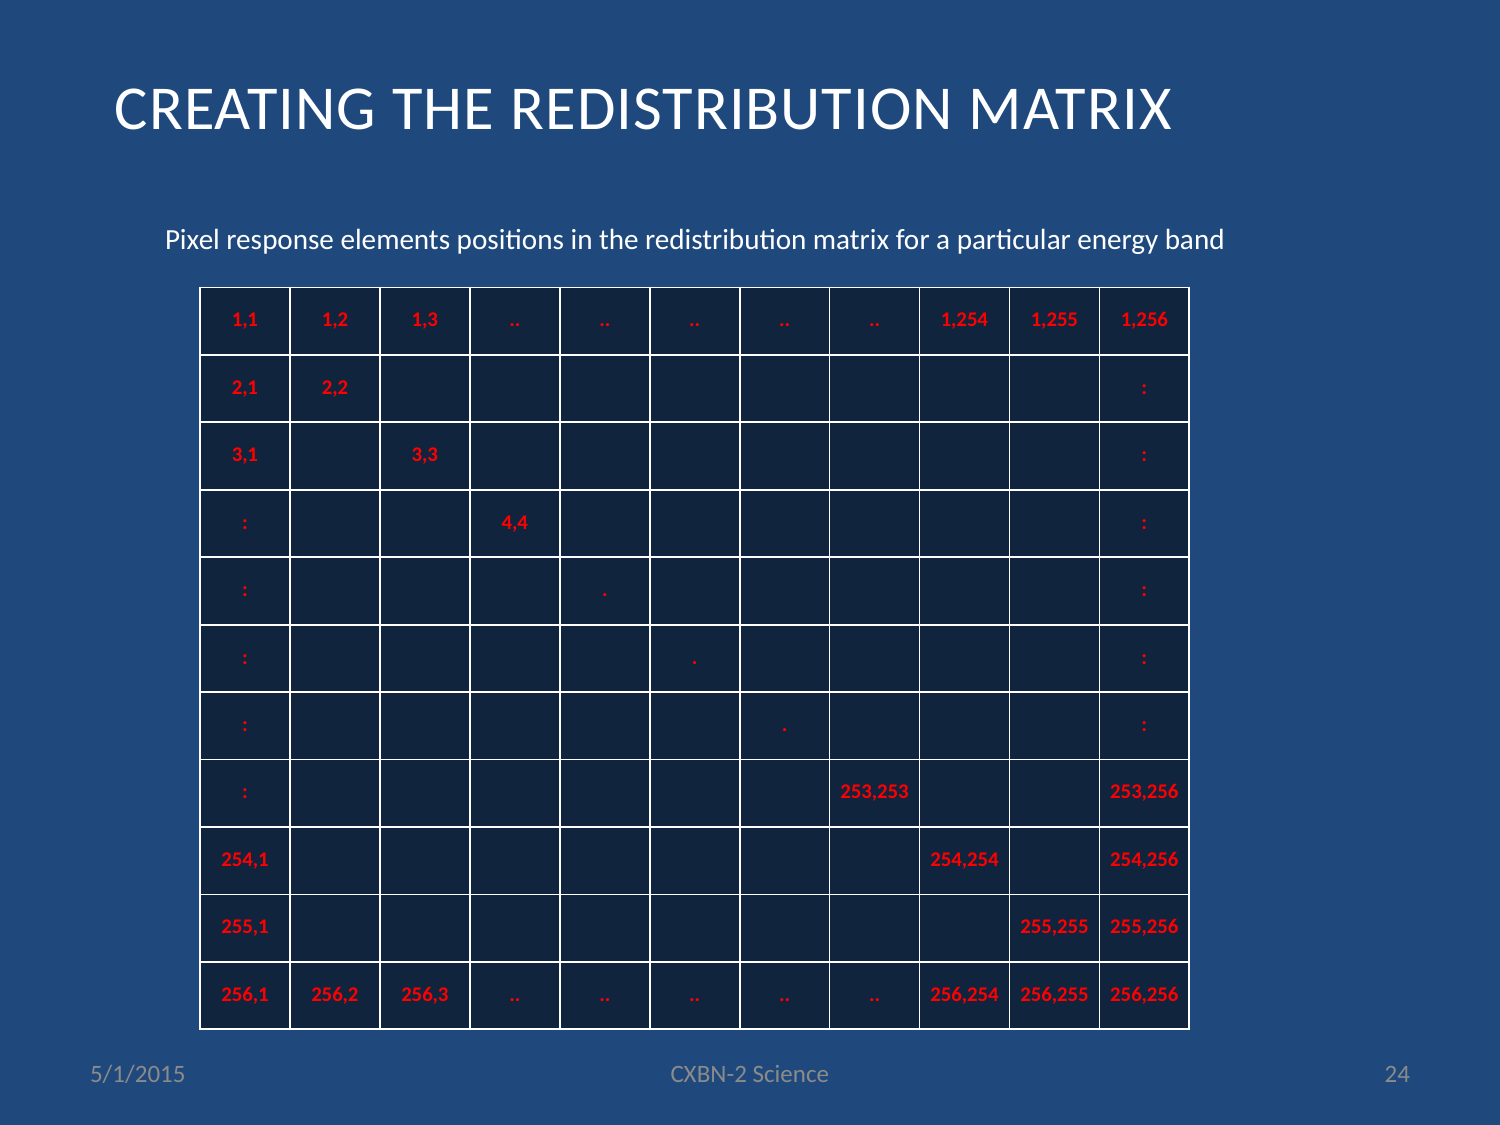

Creating the Redistribution matrix
Pixel response elements positions in the redistribution matrix for a particular energy band

| 1,1 | 1,2 | 1,3 | .. | .. | .. | .. | .. | 1,254 | 1,255 | 1,256 |
| --- | --- | --- | --- | --- | --- | --- | --- | --- | --- | --- |
| 2,1 | 2,2 |  |  |  |  |  |  |  |  | : |
| 3,1 |  | 3,3 |  |  |  |  |  |  |  | : |
| : |  |  | 4,4 |  |  |  |  |  |  | : |
| : |  |  |  | . |  |  |  |  |  | : |
| : |  |  |  |  | . |  |  |  |  | : |
| : |  |  |  |  |  | . |  |  |  | : |
| : |  |  |  |  |  |  | 253,253 |  |  | 253,256 |
| 254,1 |  |  |  |  |  |  |  | 254,254 |  | 254,256 |
| 255,1 |  |  |  |  |  |  |  |  | 255,255 | 255,256 |
| 256,1 | 256,2 | 256,3 | .. | .. | .. | .. | .. | 256,254 | 256,255 | 256,256 |
5/1/2015
CXBN-2 Science
24